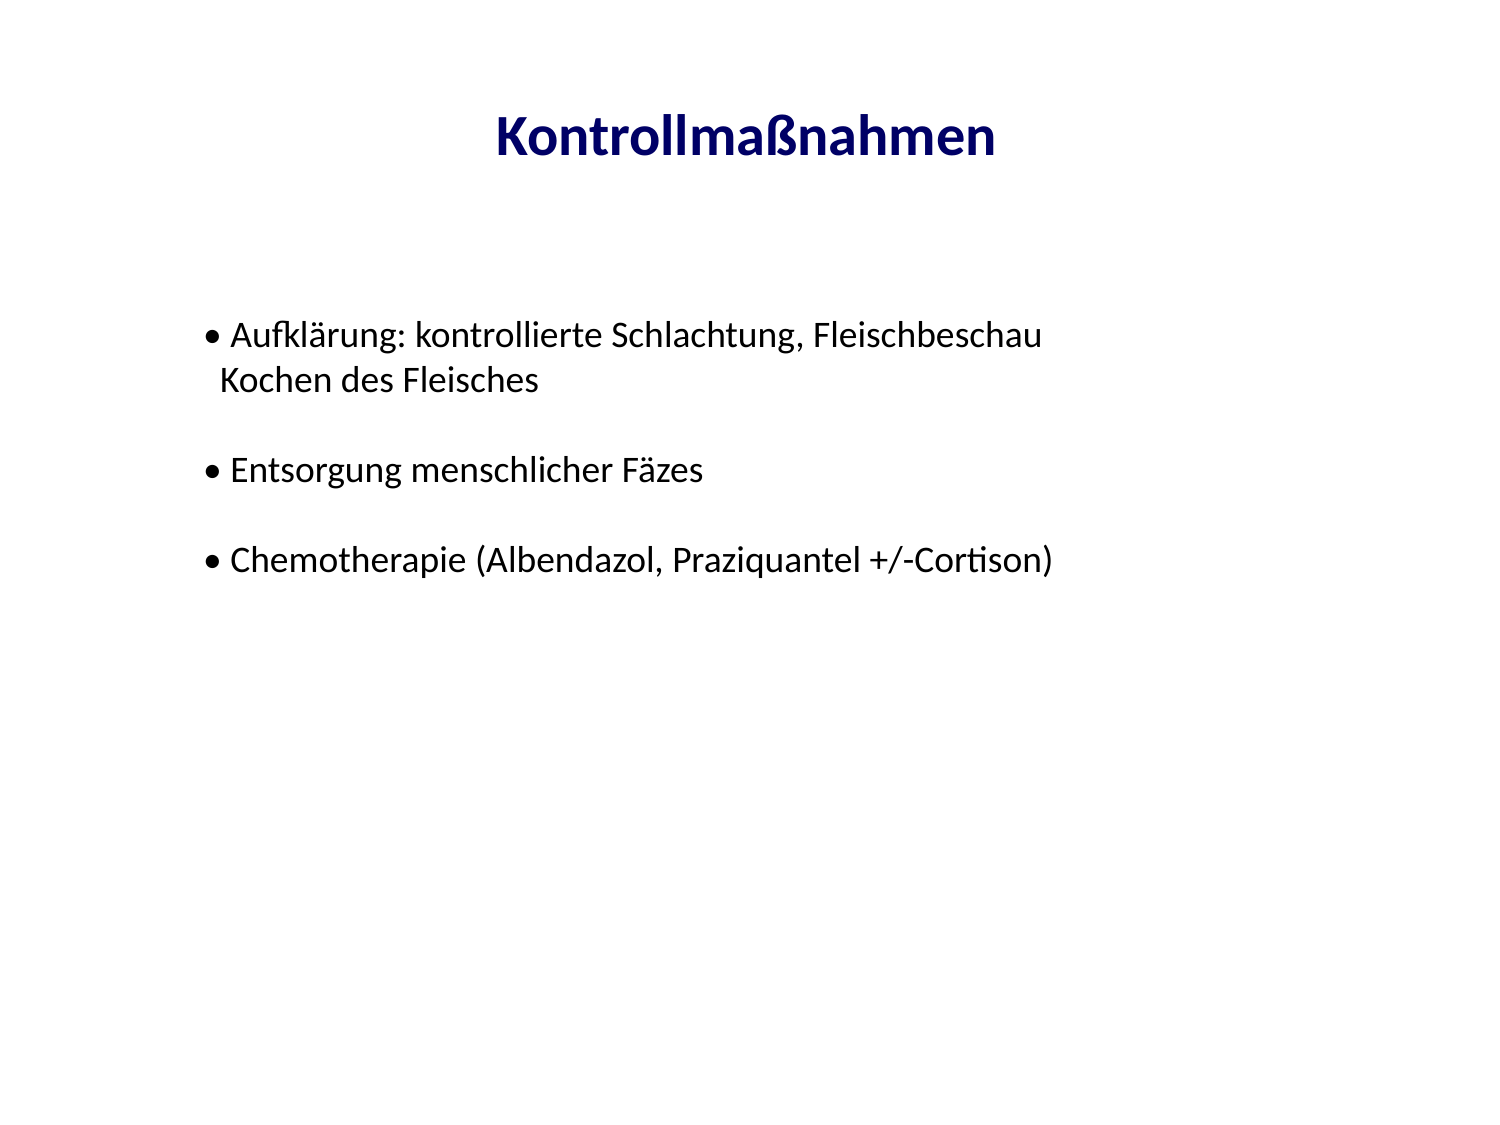

Kontrollmaßnahmen
• Aufklärung: kontrollierte Schlachtung, Fleischbeschau
  Kochen des Fleisches

• Entsorgung menschlicher Fäzes

• Chemotherapie (Albendazol, Praziquantel +/-Cortison)